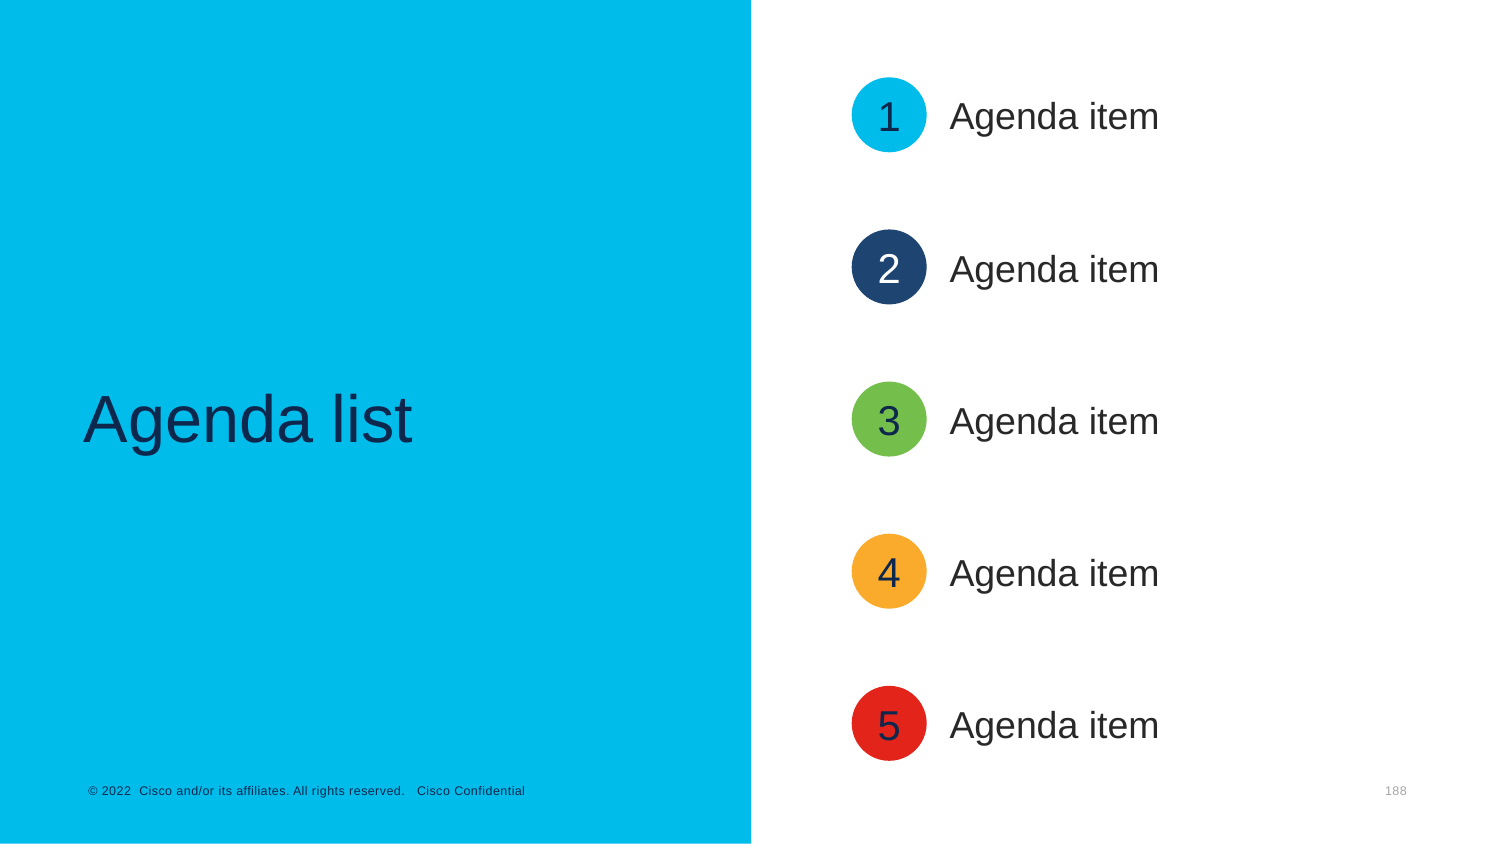

1
Agenda item
2
Agenda item
# Agenda list
3
Agenda item
4
Agenda item
5
Agenda item